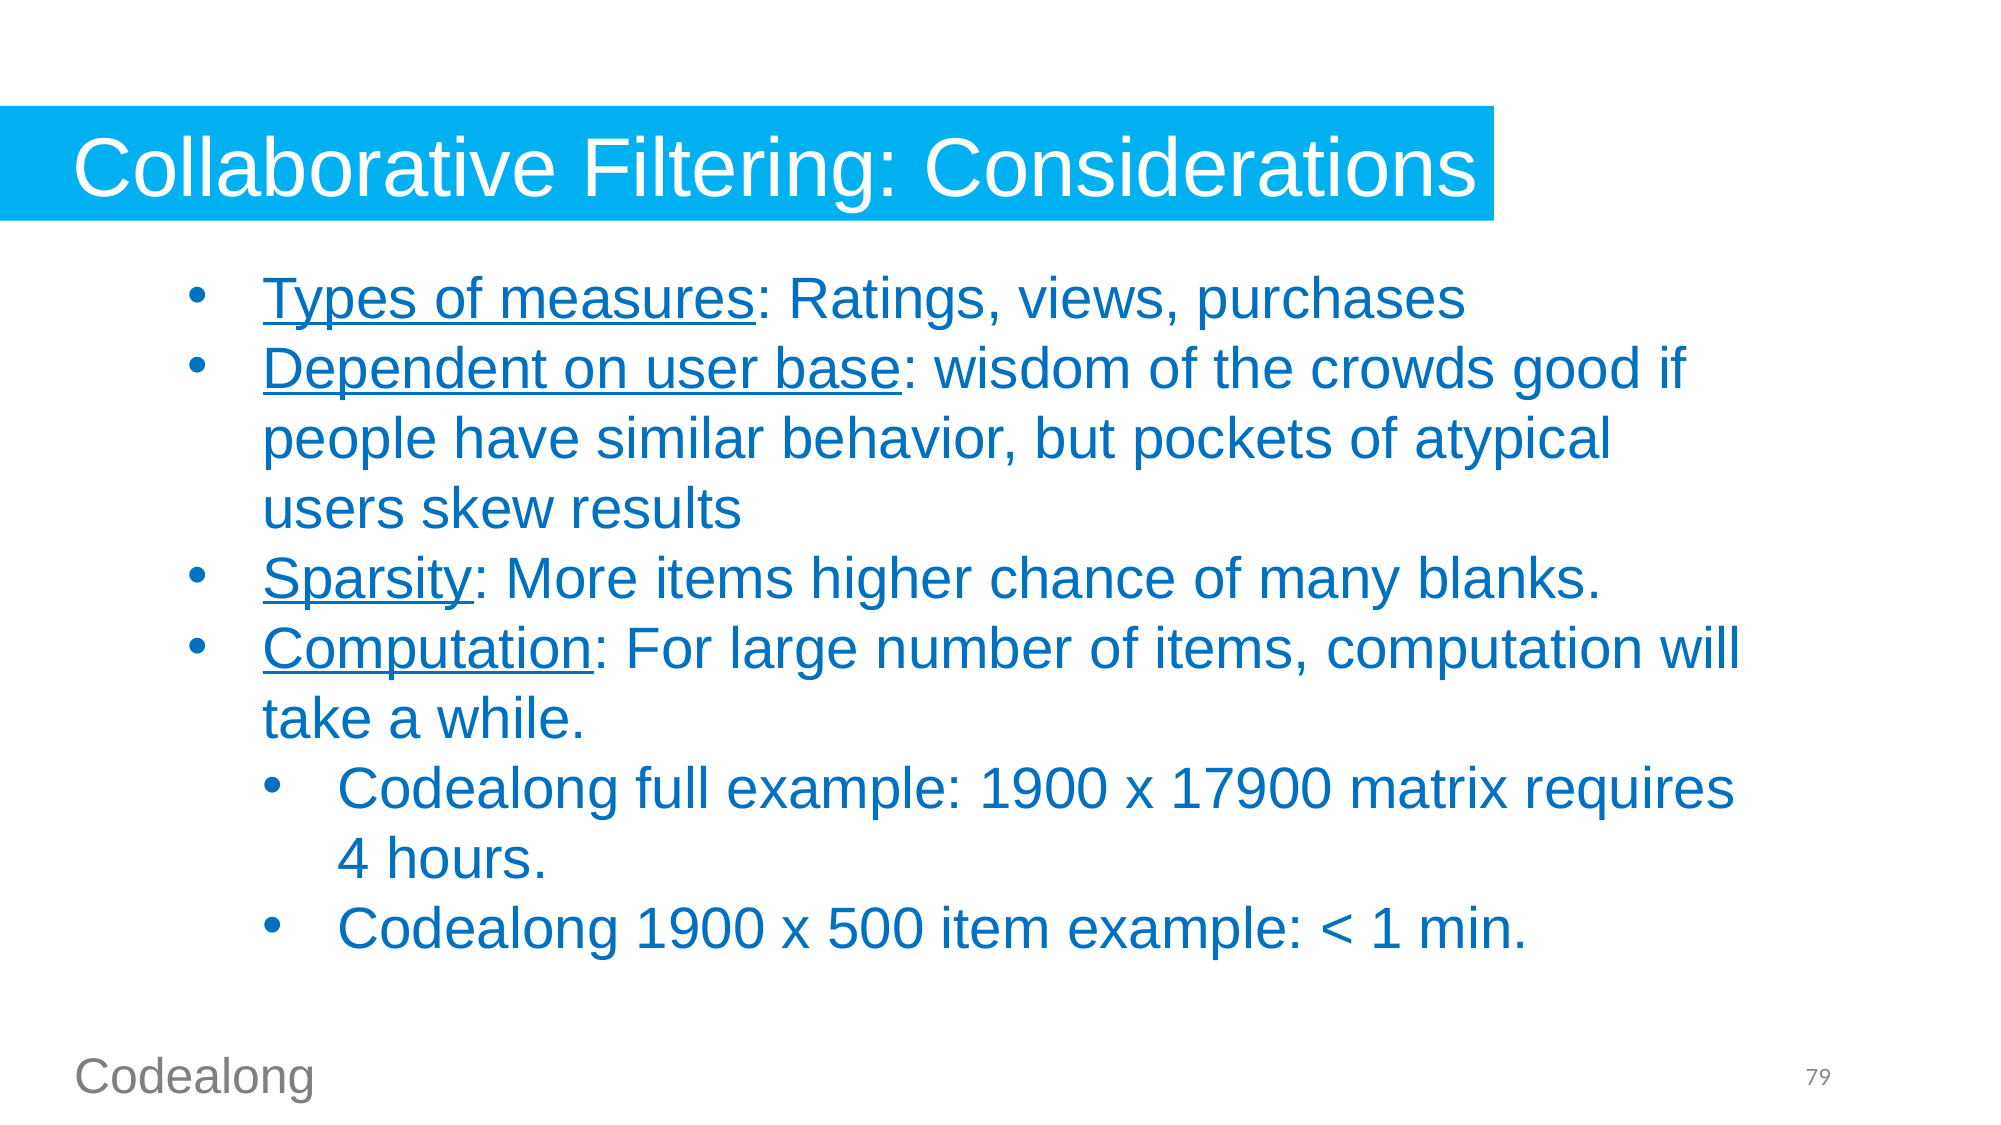

Collaborative Filtering: Considerations
Types of measures: Ratings, views, purchases
Dependent on user base: wisdom of the crowds good if people have similar behavior, but pockets of atypical users skew results
Sparsity: More items higher chance of many blanks.
Computation: For large number of items, computation will take a while.
Codealong full example: 1900 x 17900 matrix requires 4 hours.
Codealong 1900 x 500 item example: < 1 min.

Codealong
79